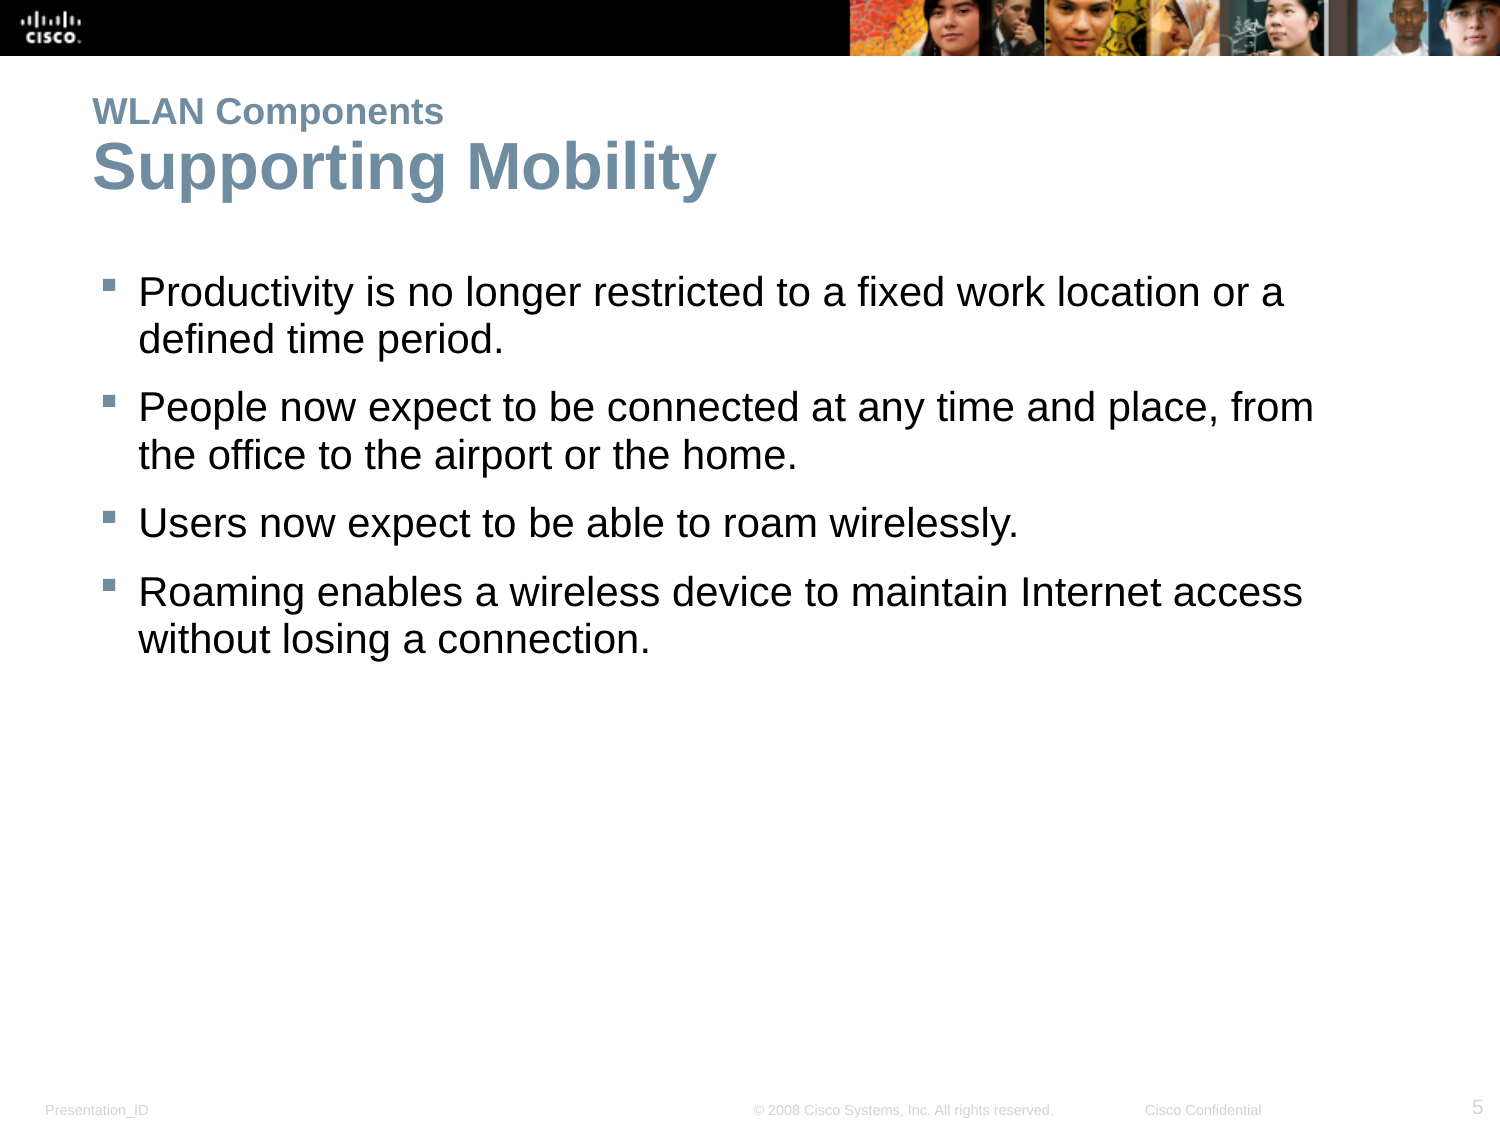

# WLAN Components Supporting Mobility
Productivity is no longer restricted to a fixed work location or a defined time period.
People now expect to be connected at any time and place, from the office to the airport or the home.
Users now expect to be able to roam wirelessly.
Roaming enables a wireless device to maintain Internet access without losing a connection.